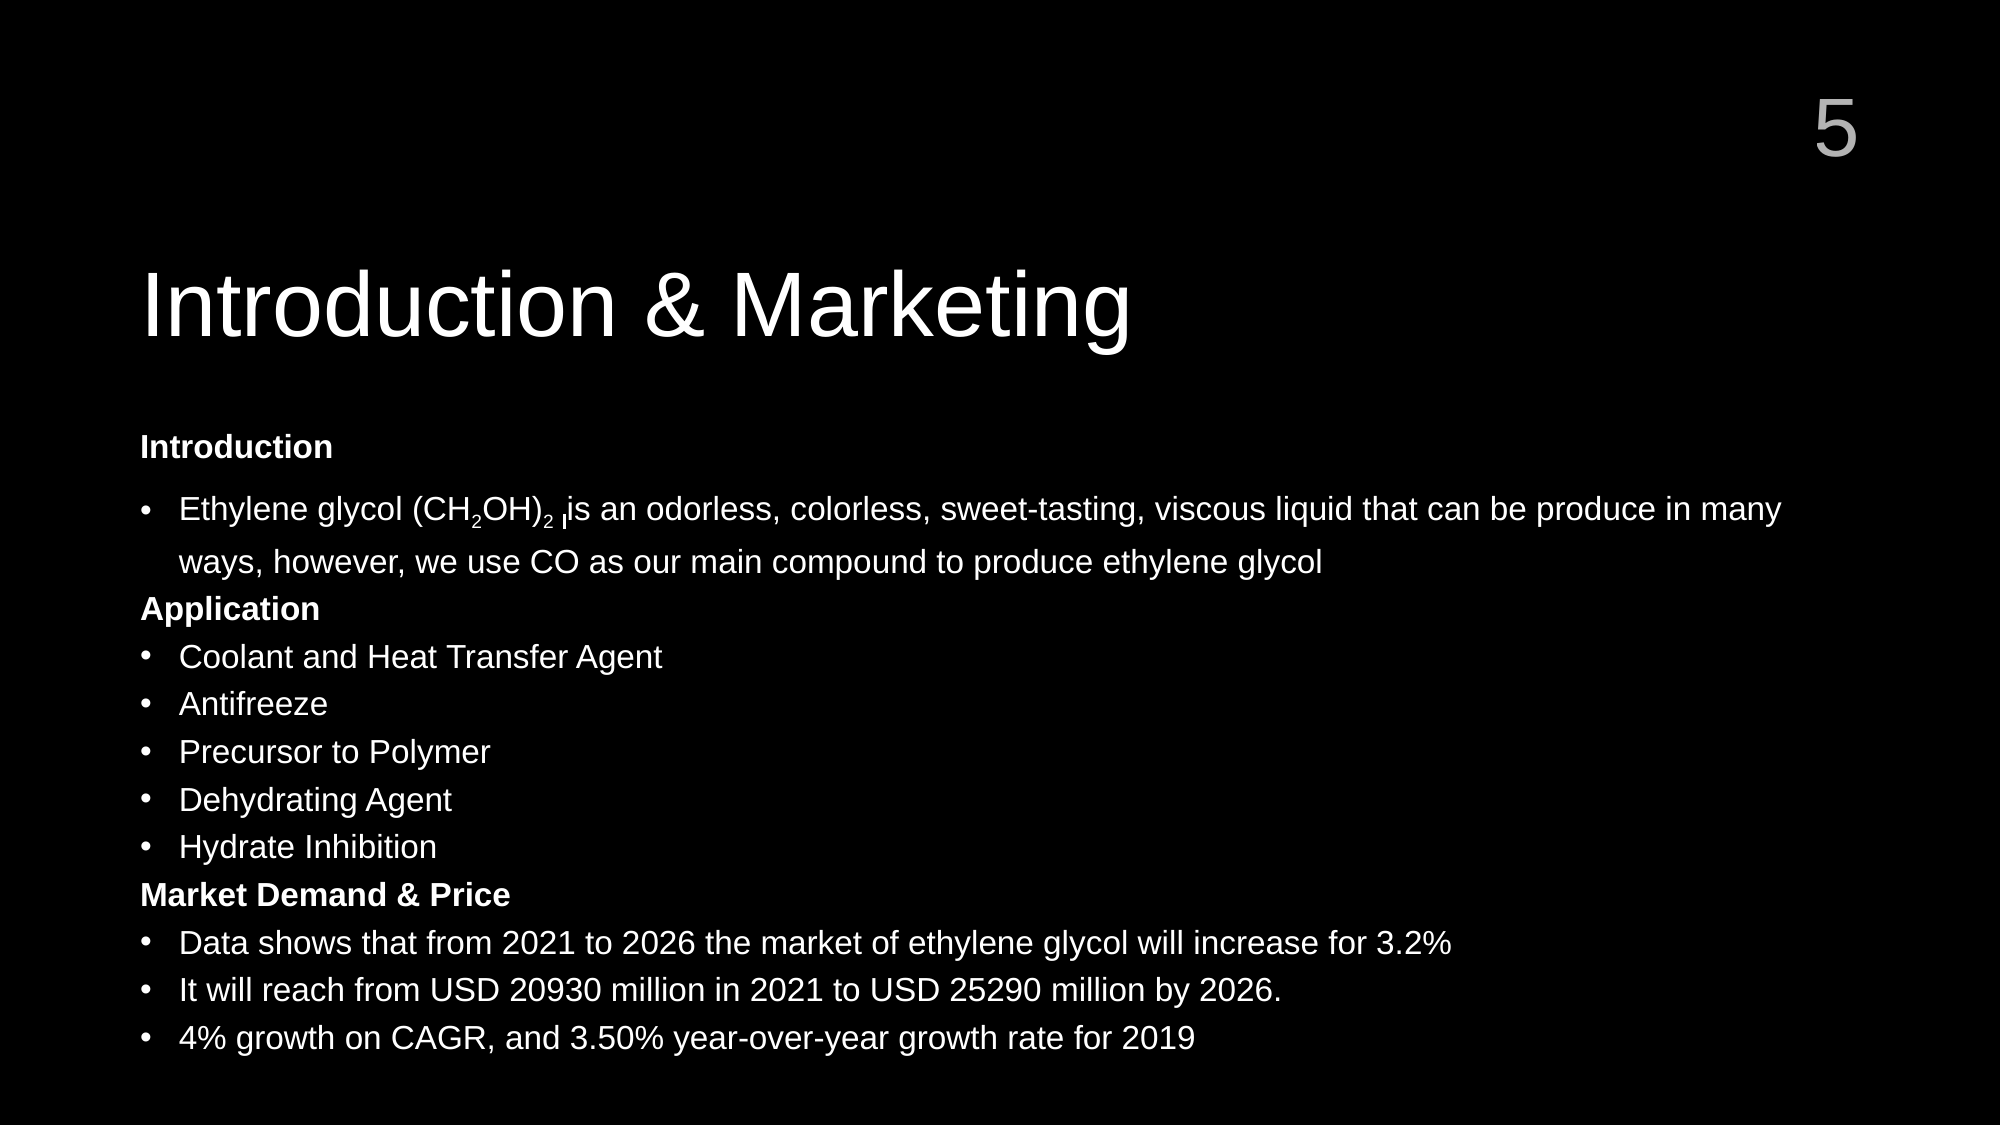

5
# Introduction & Marketing
Introduction
Ethylene glycol (CH2OH)2  is an odorless, colorless, sweet-tasting, viscous liquid that can be produce in many ways, however, we use CO as our main compound to produce ethylene glycol
Application
Coolant and Heat Transfer Agent
Antifreeze
Precursor to Polymer
Dehydrating Agent
Hydrate Inhibition
Market Demand & Price
Data shows that from 2021 to 2026 the market of ethylene glycol will increase for 3.2%
It will reach from USD 20930 million in 2021 to USD 25290 million by 2026.
4% growth on CAGR, and 3.50% year-over-year growth rate for 2019